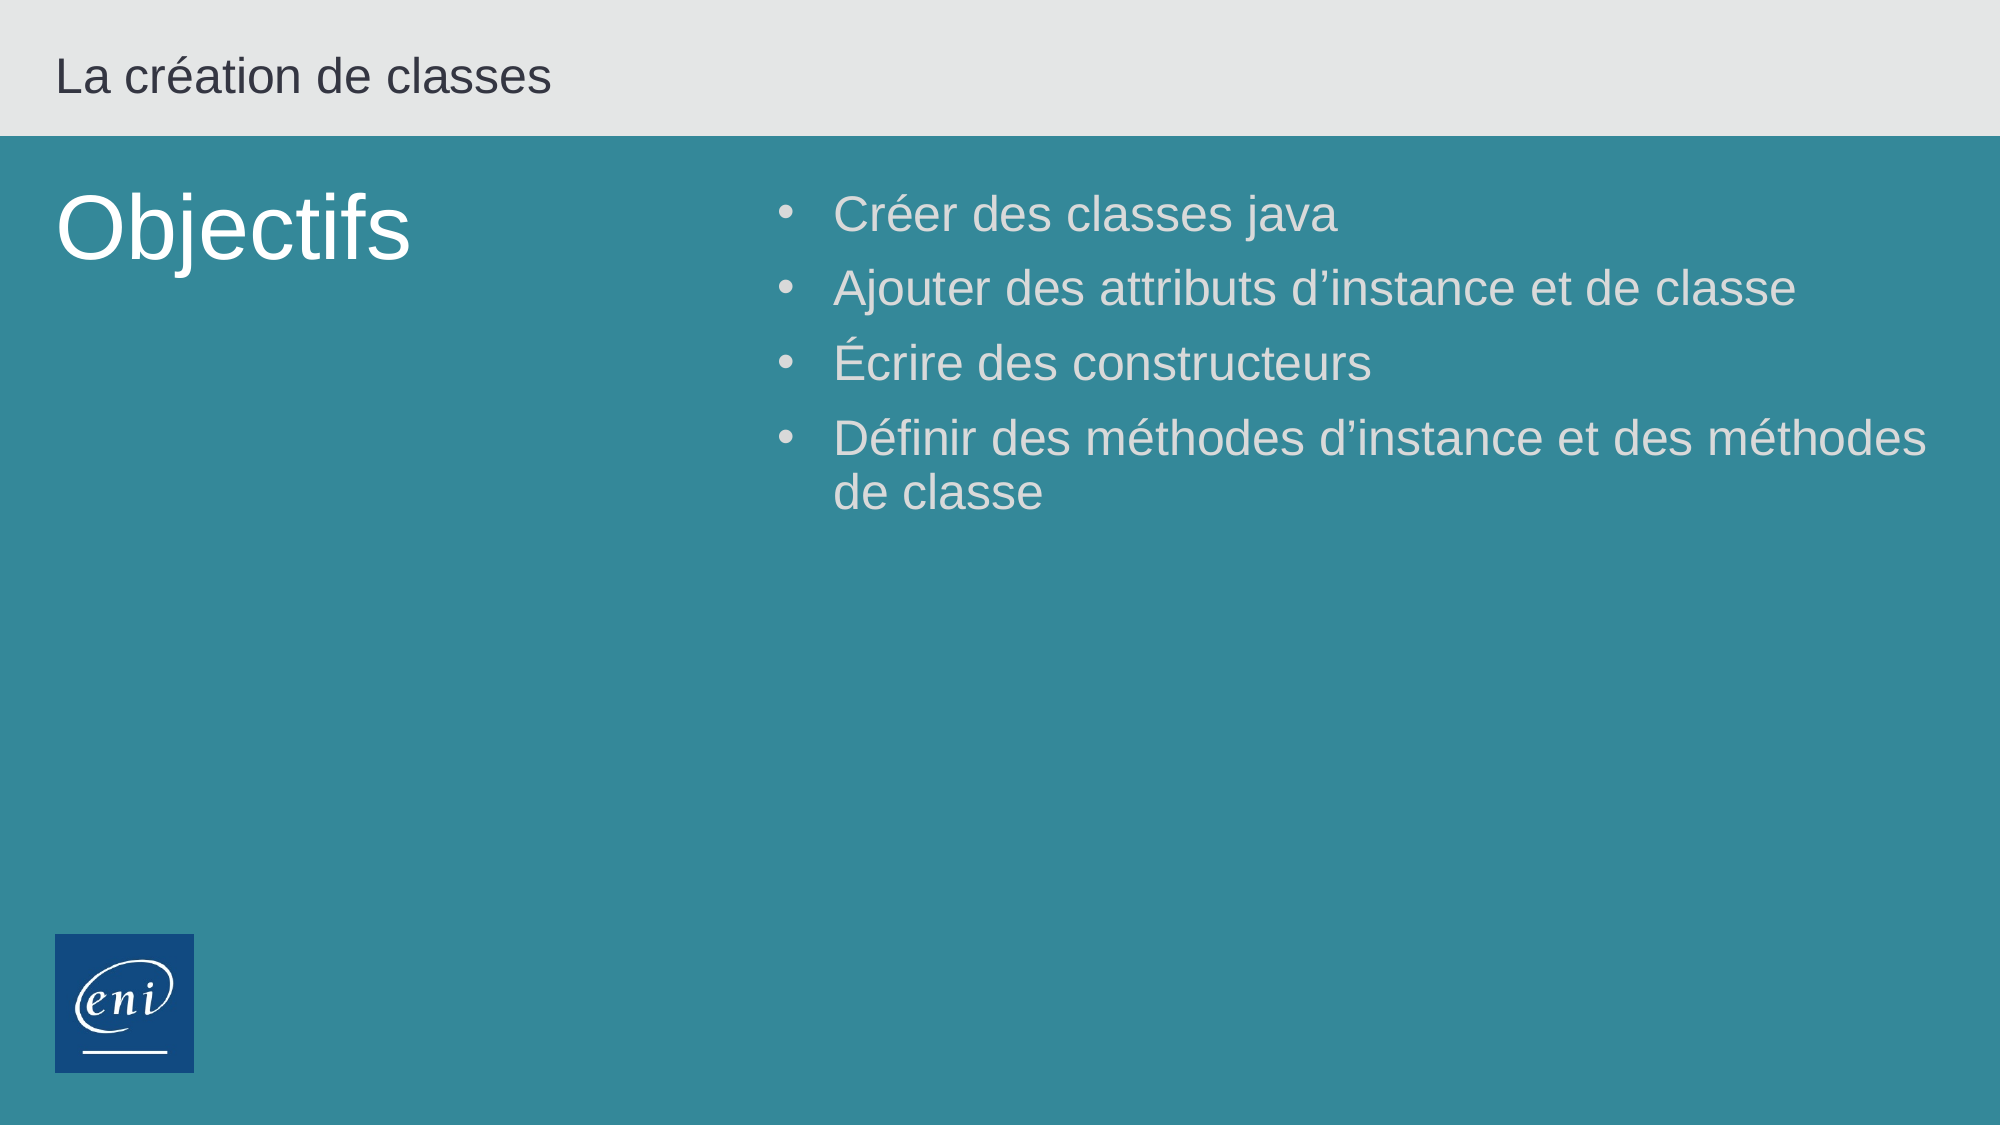

La création de classes
# Objectifs
Créer des classes java
Ajouter des attributs d’instance et de classe
Écrire des constructeurs
Définir des méthodes d’instance et des méthodes de classe